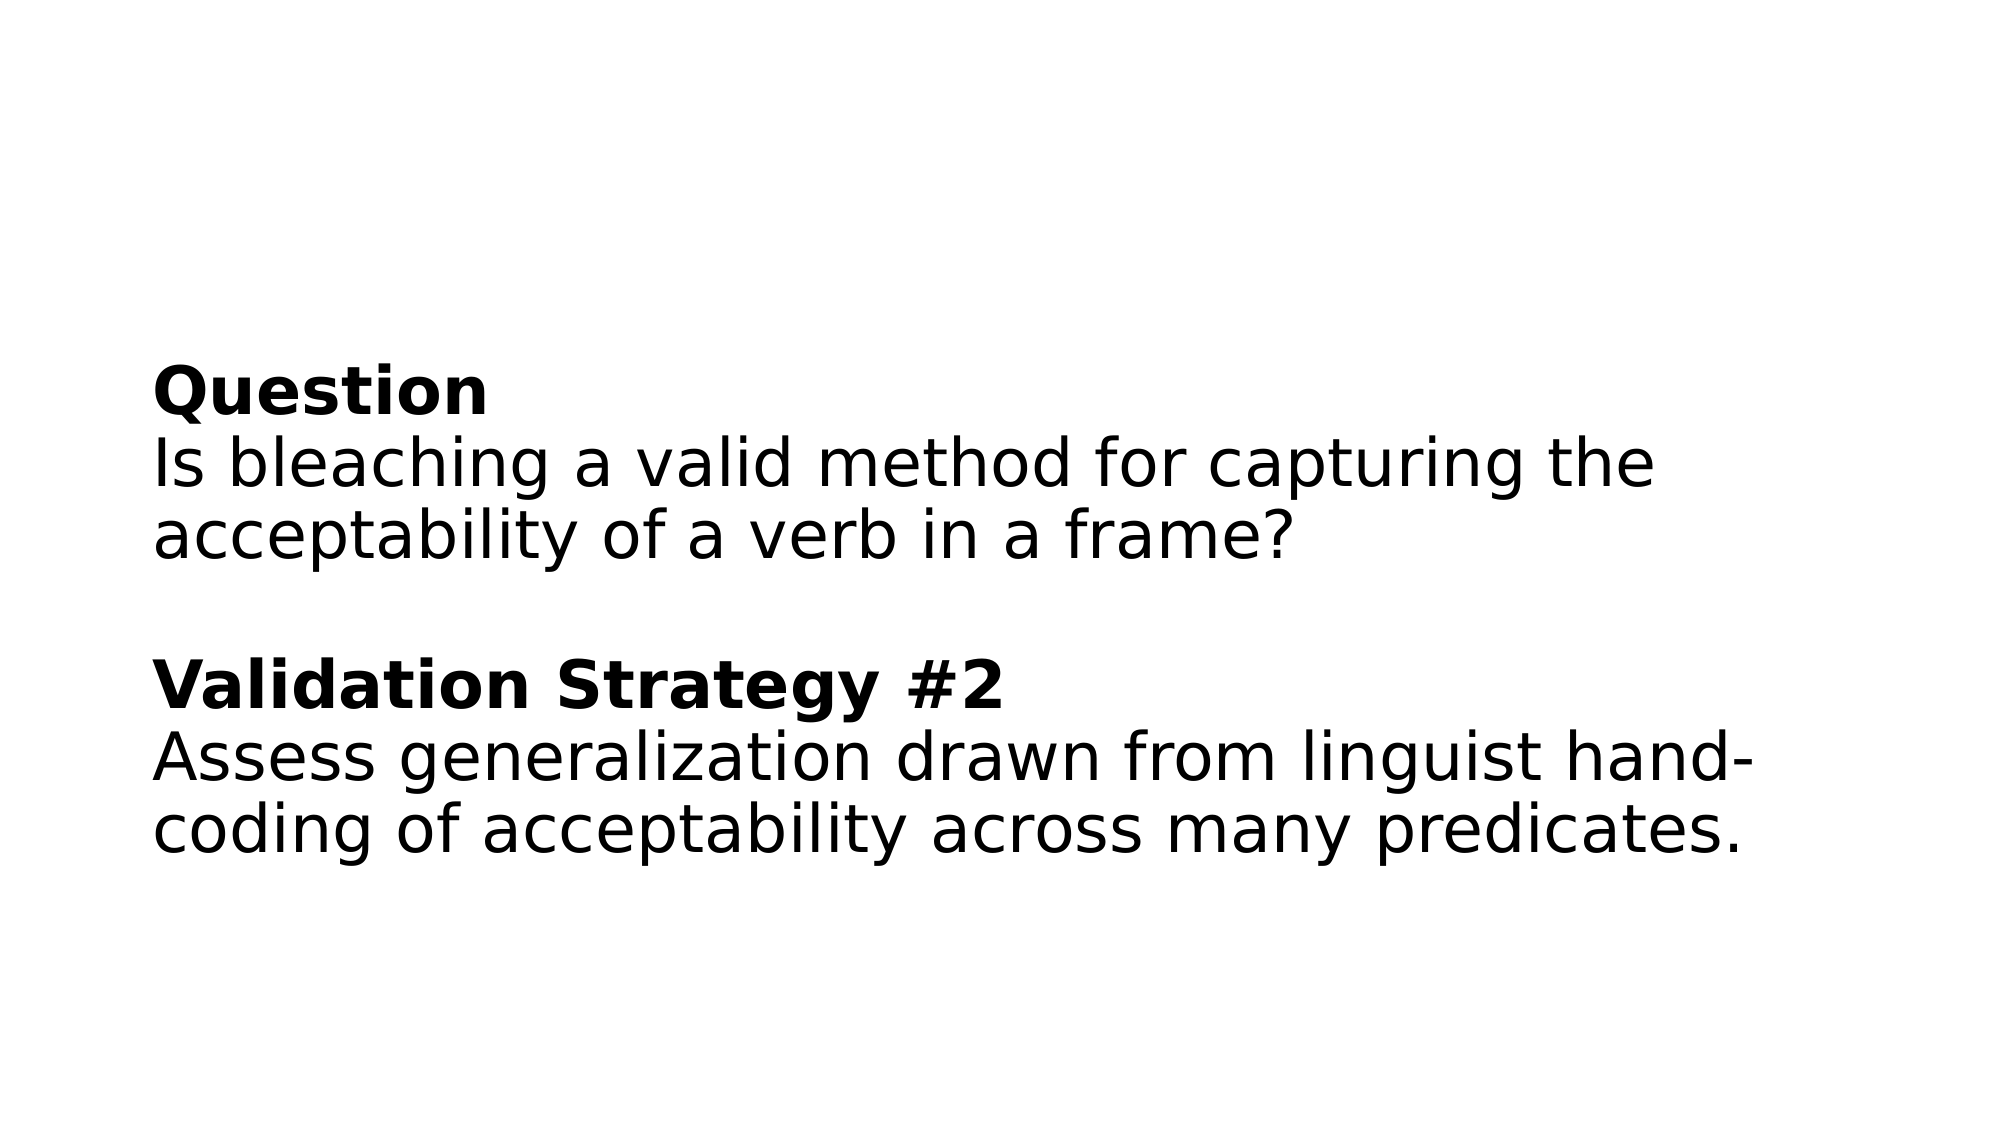

Question
Is bleaching a valid method for capturing the acceptability of a verb in a frame?

Validation Strategy #2
Assess generalization drawn from linguist hand-coding of acceptability across many predicates.